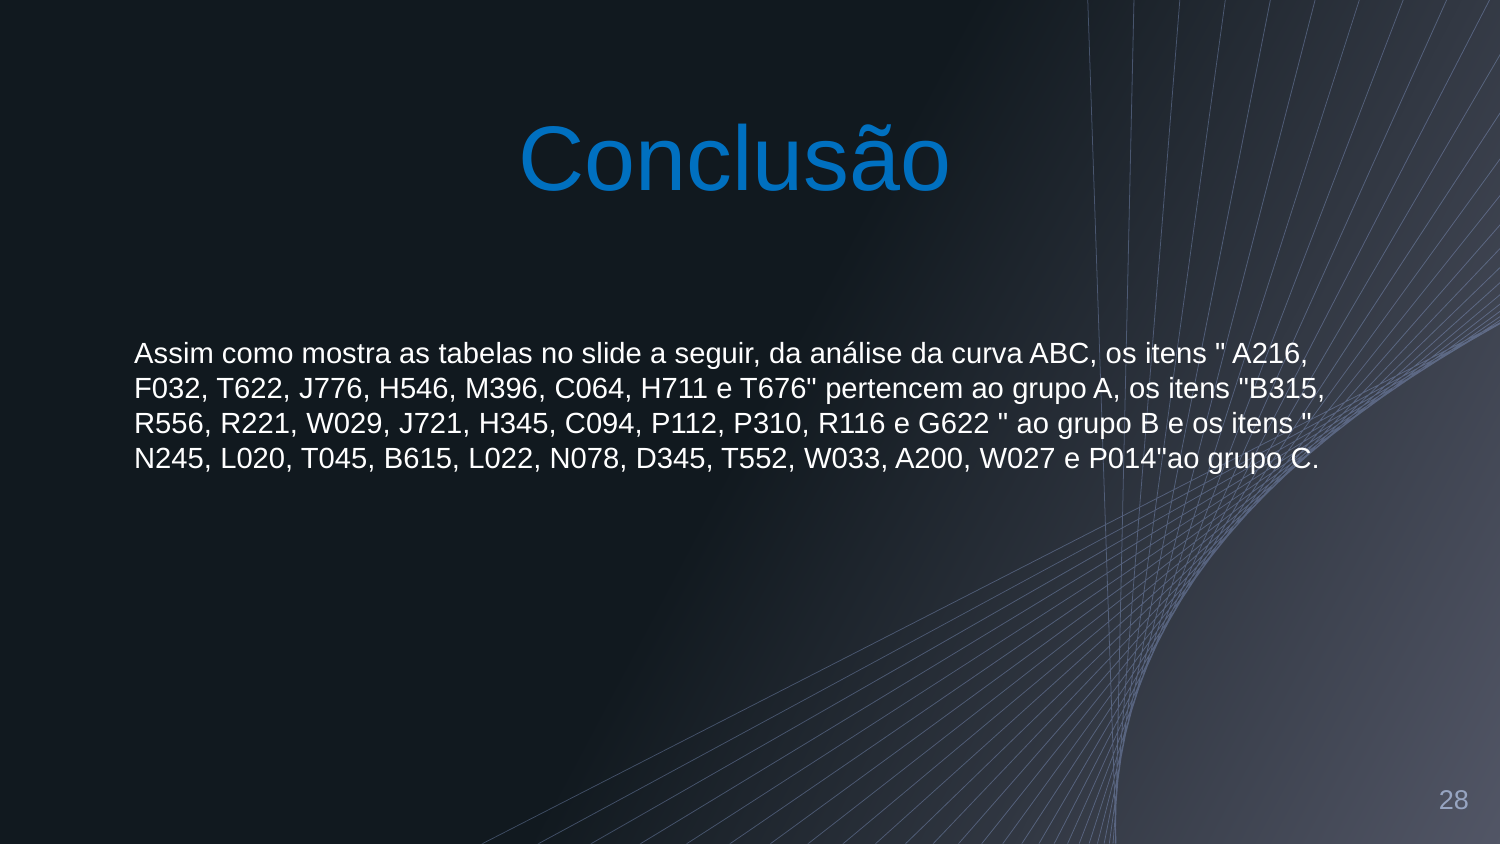

# Conclusão
Assim como mostra as tabelas no slide a seguir, da análise da curva ABC, os itens " A216, F032, T622, J776, H546, M396, C064, H711 e T676" pertencem ao grupo A, os itens "B315, R556, R221, W029, J721, H345, C094, P112, P310, R116 e G622 " ao grupo B e os itens " N245, L020, T045, B615, L022, N078, D345, T552, W033, A200, W027 e P014"ao grupo C.
28